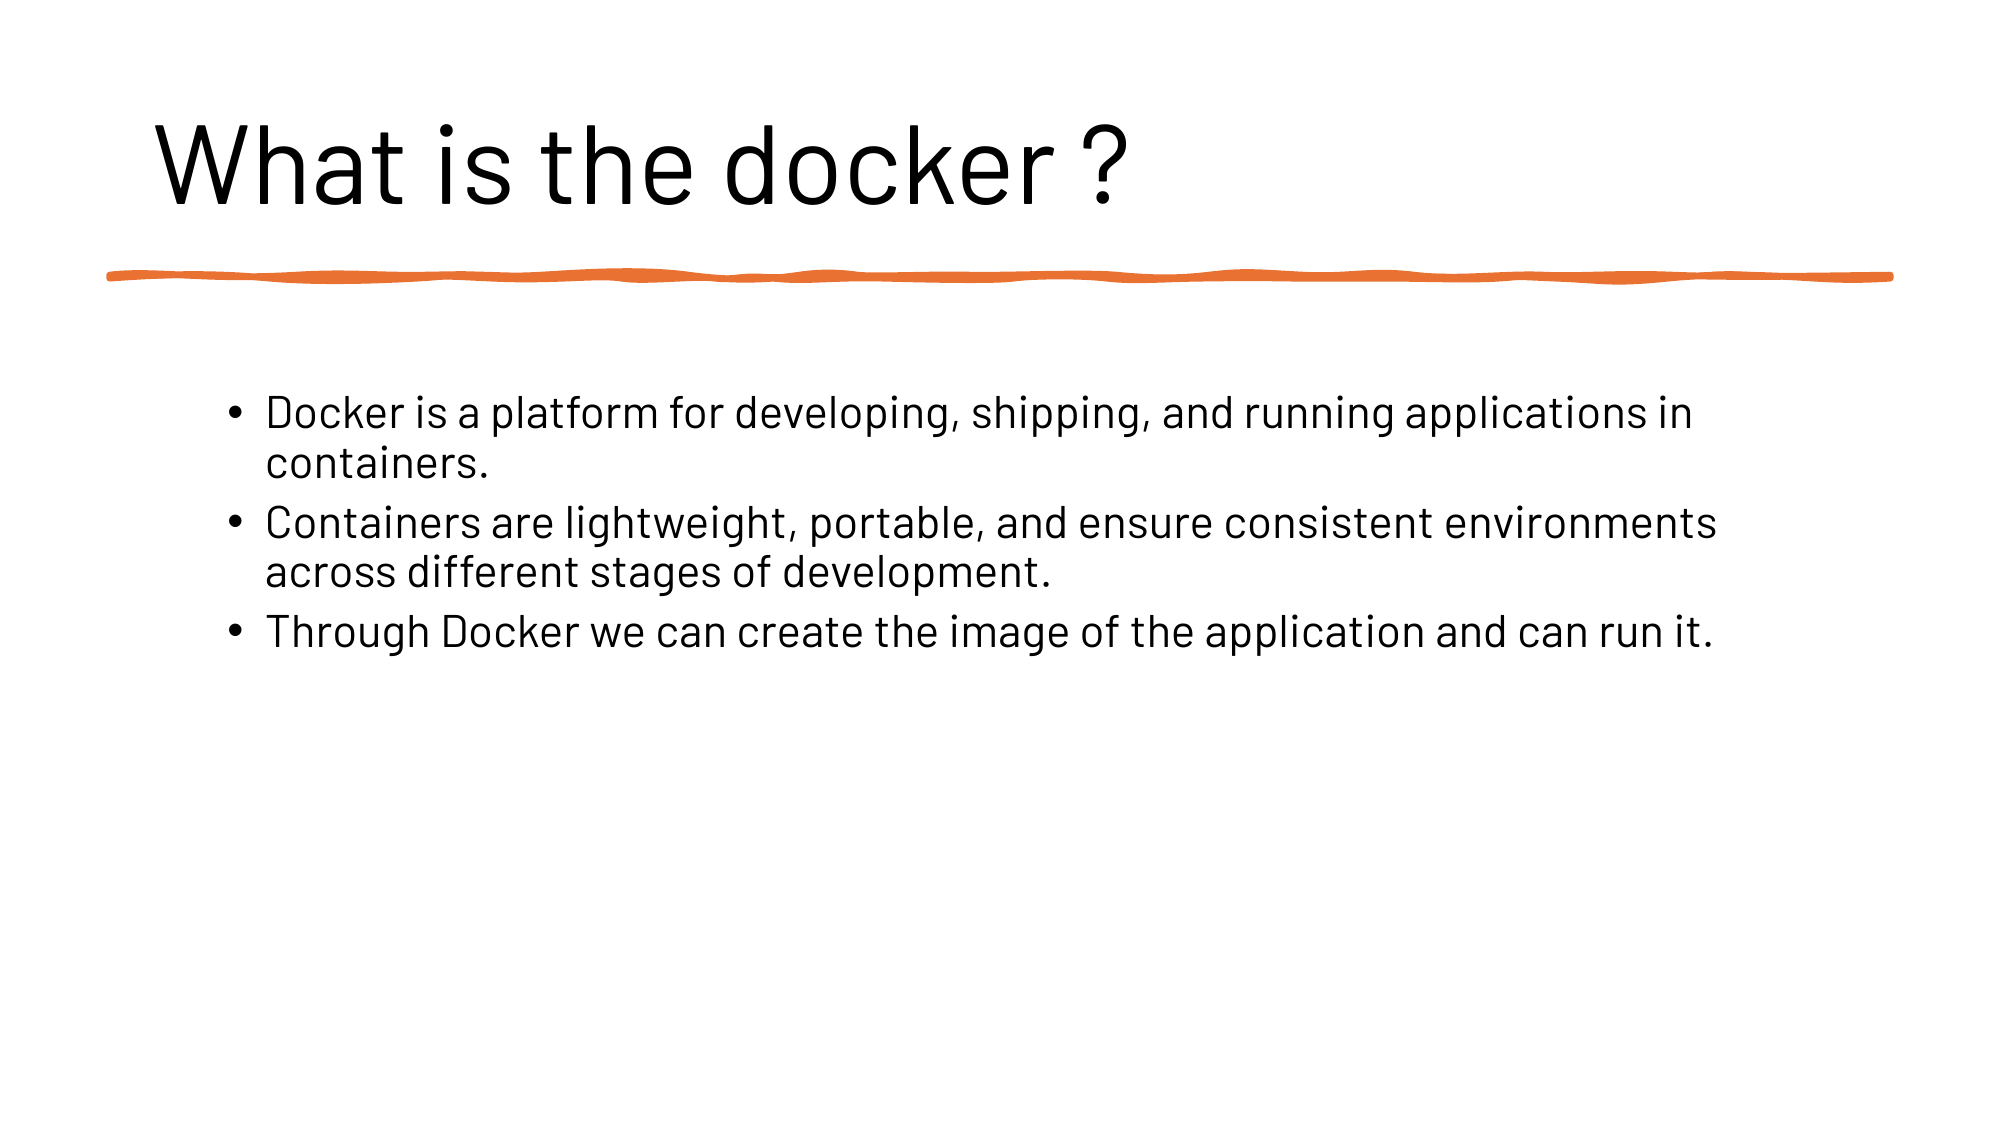

# What is the docker ?

Docker is a platform for developing, shipping, and running applications in containers.
Containers are lightweight, portable, and ensure consistent environments across different stages of development.
Through Docker we can create the image of the application and can run it.